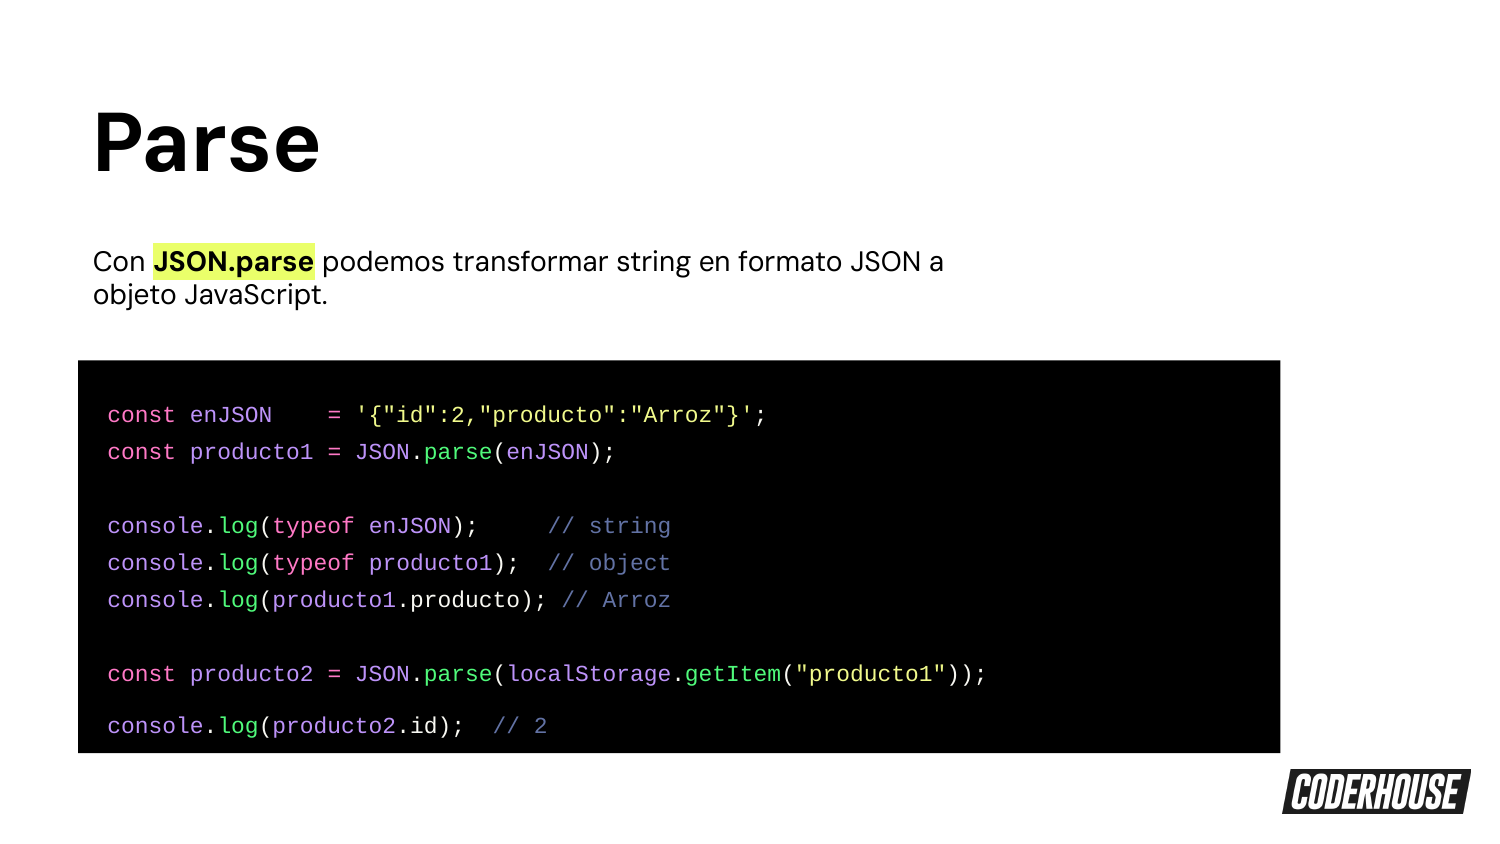

Parse
Con JSON.parse podemos transformar string en formato JSON a objeto JavaScript.
const enJSON    = '{"id":2,"producto":"Arroz"}';
const producto1 = JSON.parse(enJSON);

console.log(typeof enJSON);     // string
console.log(typeof producto1);  // object
console.log(producto1.producto); // Arroz

const producto2 = JSON.parse(localStorage.getItem("producto1"));
console.log(producto2.id);  // 2